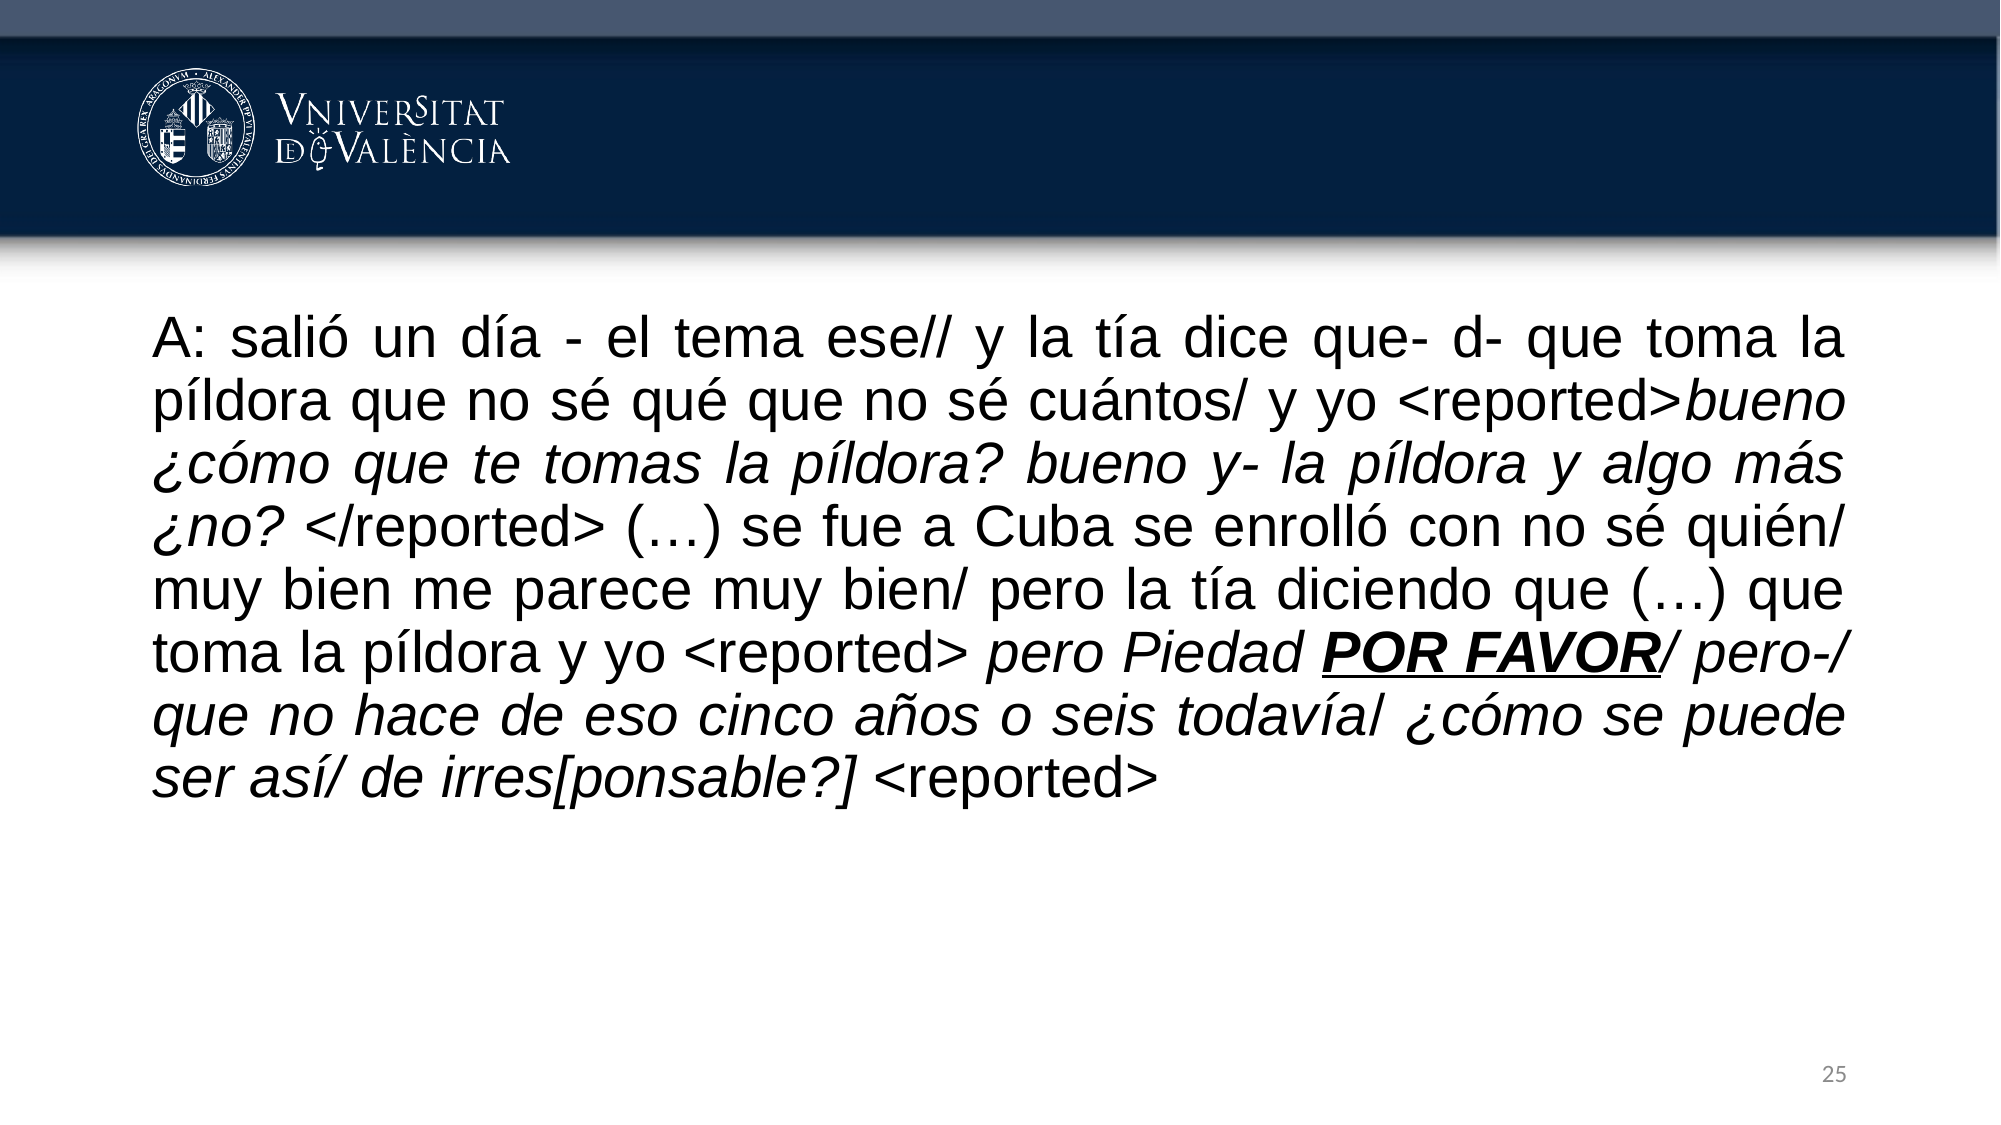

#
A: salió un día - el tema ese// y la tía dice que- d- que toma la píldora que no sé qué que no sé cuántos/ y yo <reported>bueno ¿cómo que te tomas la píldora? bueno y- la píldora y algo más ¿no? </reported> (…) se fue a Cuba se enrolló con no sé quién/ muy bien me parece muy bien/ pero la tía diciendo que (…) que toma la píldora y yo <reported> pero Piedad POR FAVOR/ pero-/ que no hace de eso cinco años o seis todavía/ ¿cómo se puede ser así/ de irres[ponsable?] <reported>

25